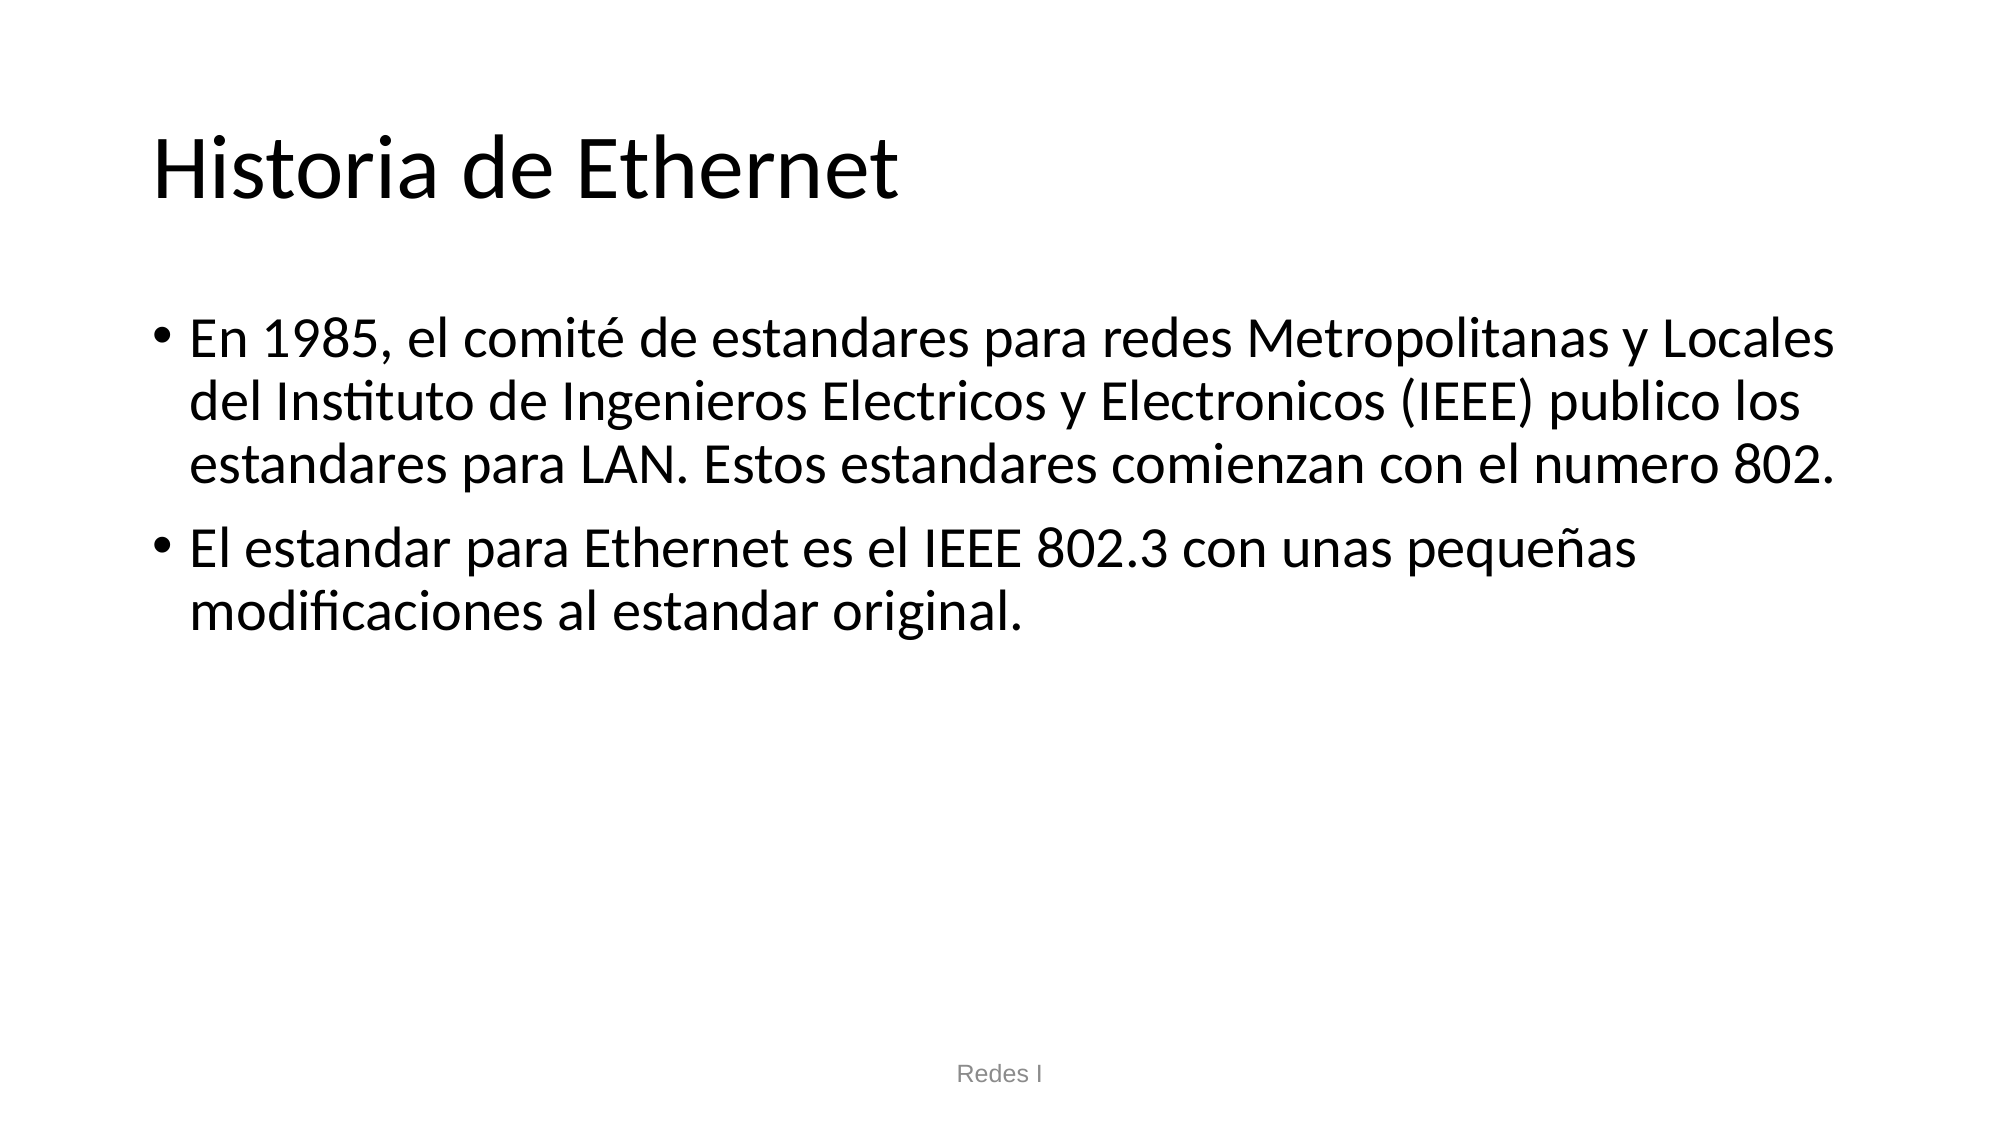

# Historia de Ethernet
En 1985, el comité de estandares para redes Metropolitanas y Locales del Instituto de Ingenieros Electricos y Electronicos (IEEE) publico los estandares para LAN. Estos estandares comienzan con el numero 802.
El estandar para Ethernet es el IEEE 802.3 con unas pequeñas modificaciones al estandar original.
Redes I